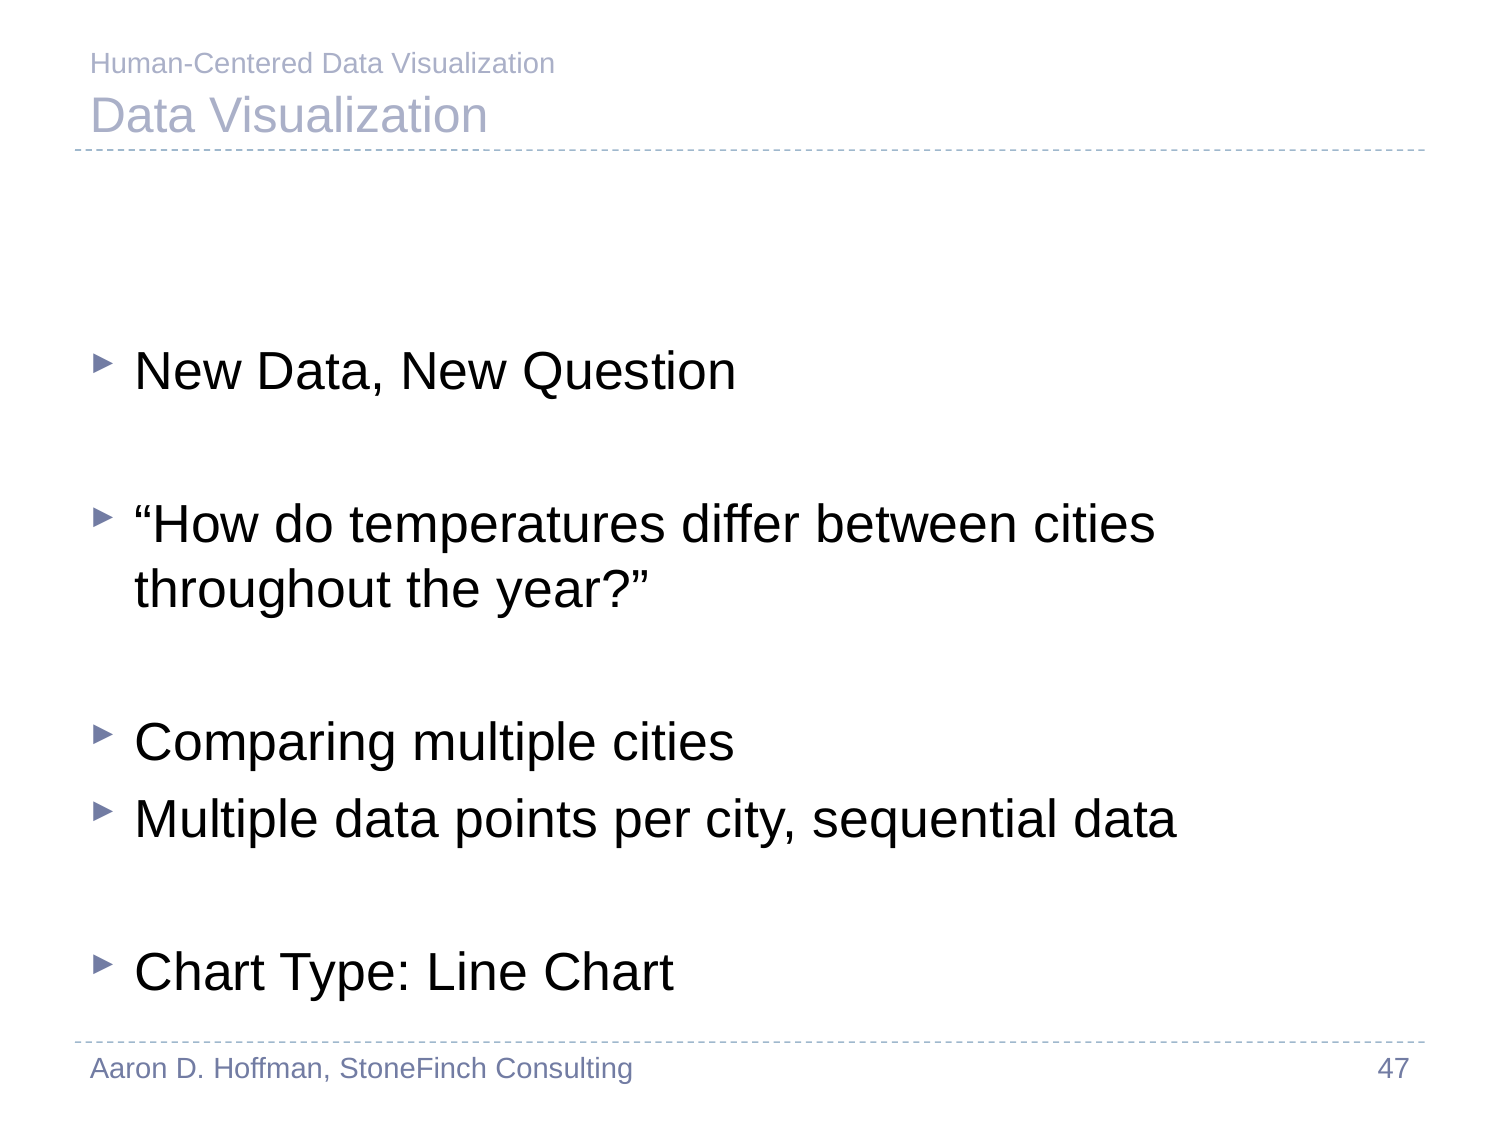

Human-Centered Data Visualization
# Data Visualization

New Data, New Question

“How do temperatures differ between cities throughout the year?”

Comparing multiple cities
Multiple data points per city, sequential data

Chart Type: Line Chart

Aaron D. Hoffman, StoneFinch Consulting
47